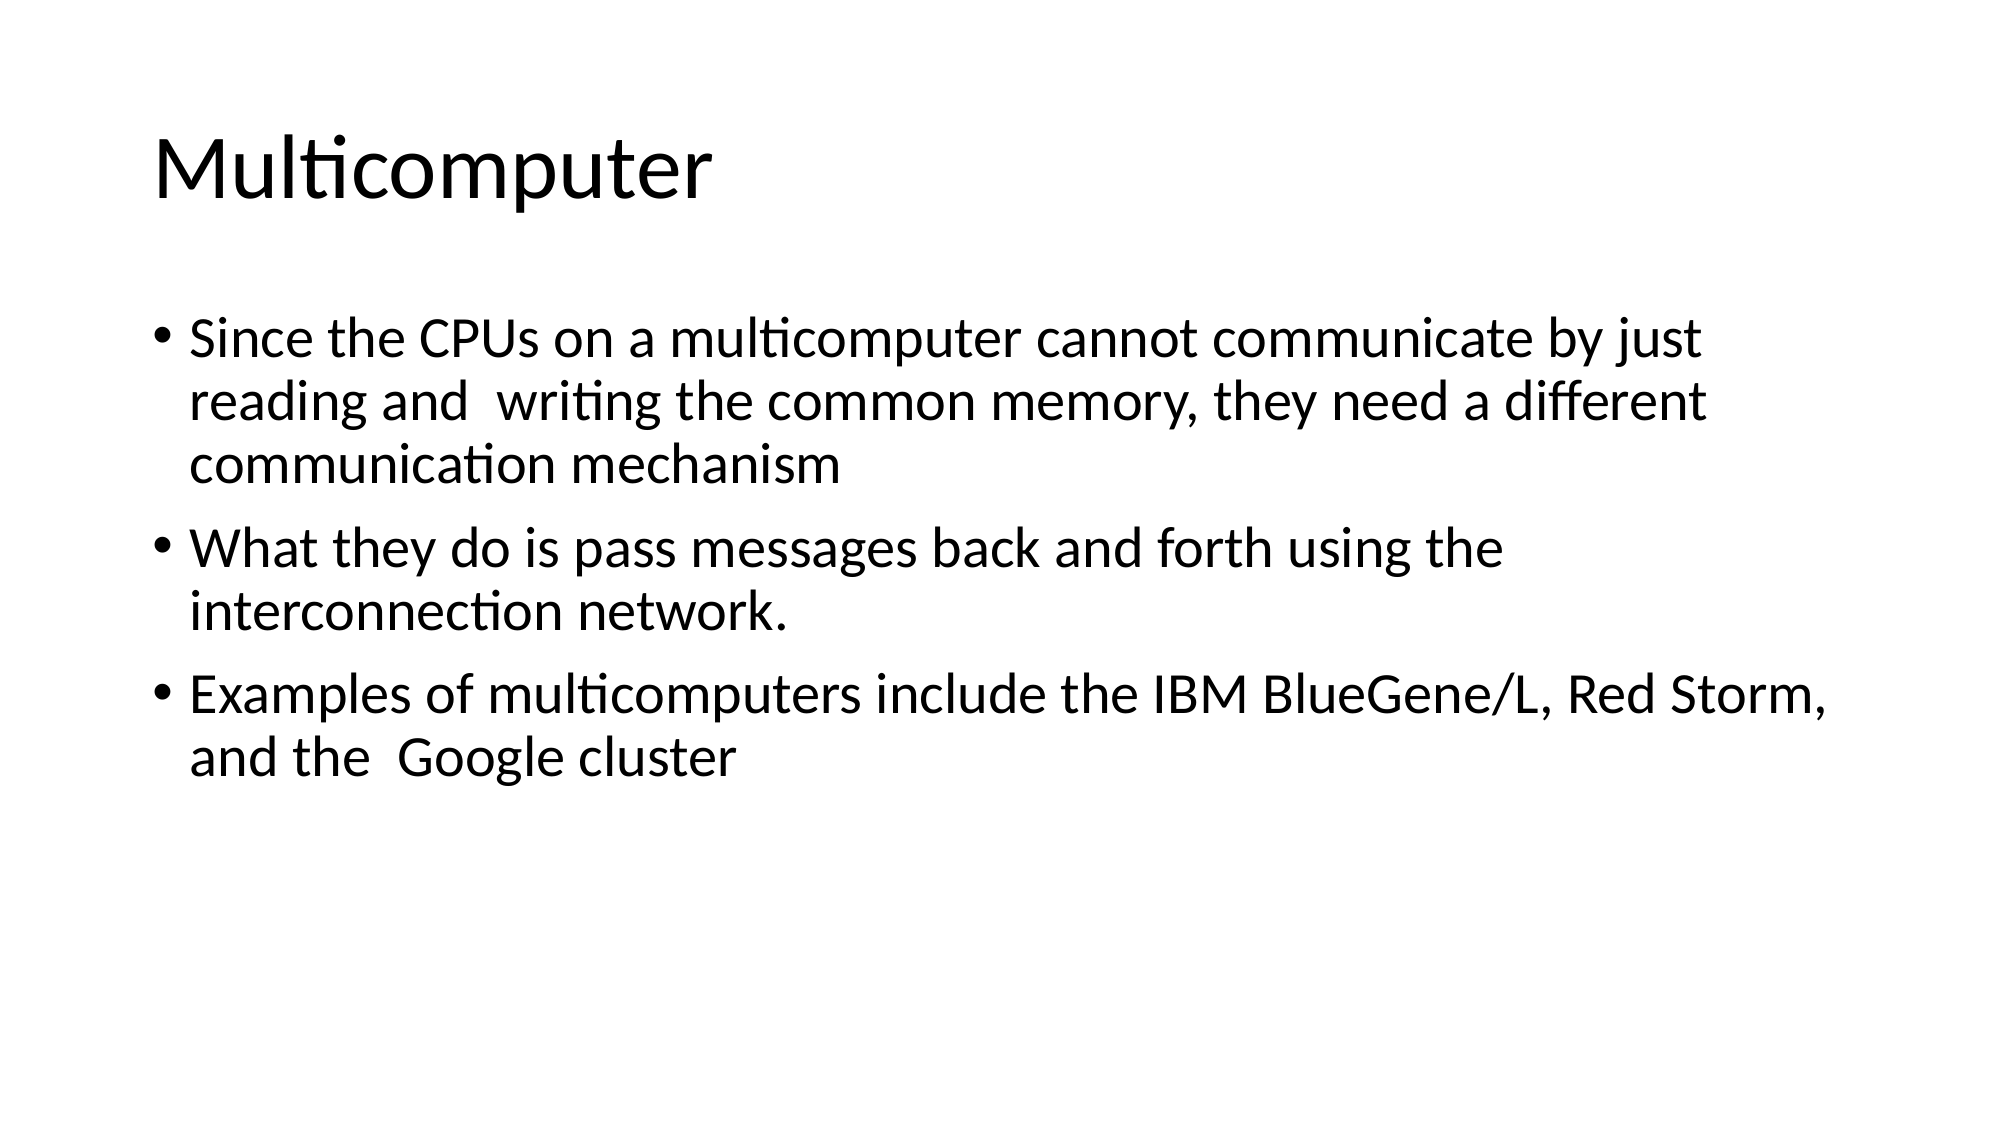

# Multicomputer
Since the CPUs on a multicomputer cannot communicate by just reading and  writing the common memory, they need a different communication mechanism
What they do is pass messages back and forth using the interconnection network.
Examples of multicomputers include the IBM BlueGene/L, Red Storm, and the  Google cluster